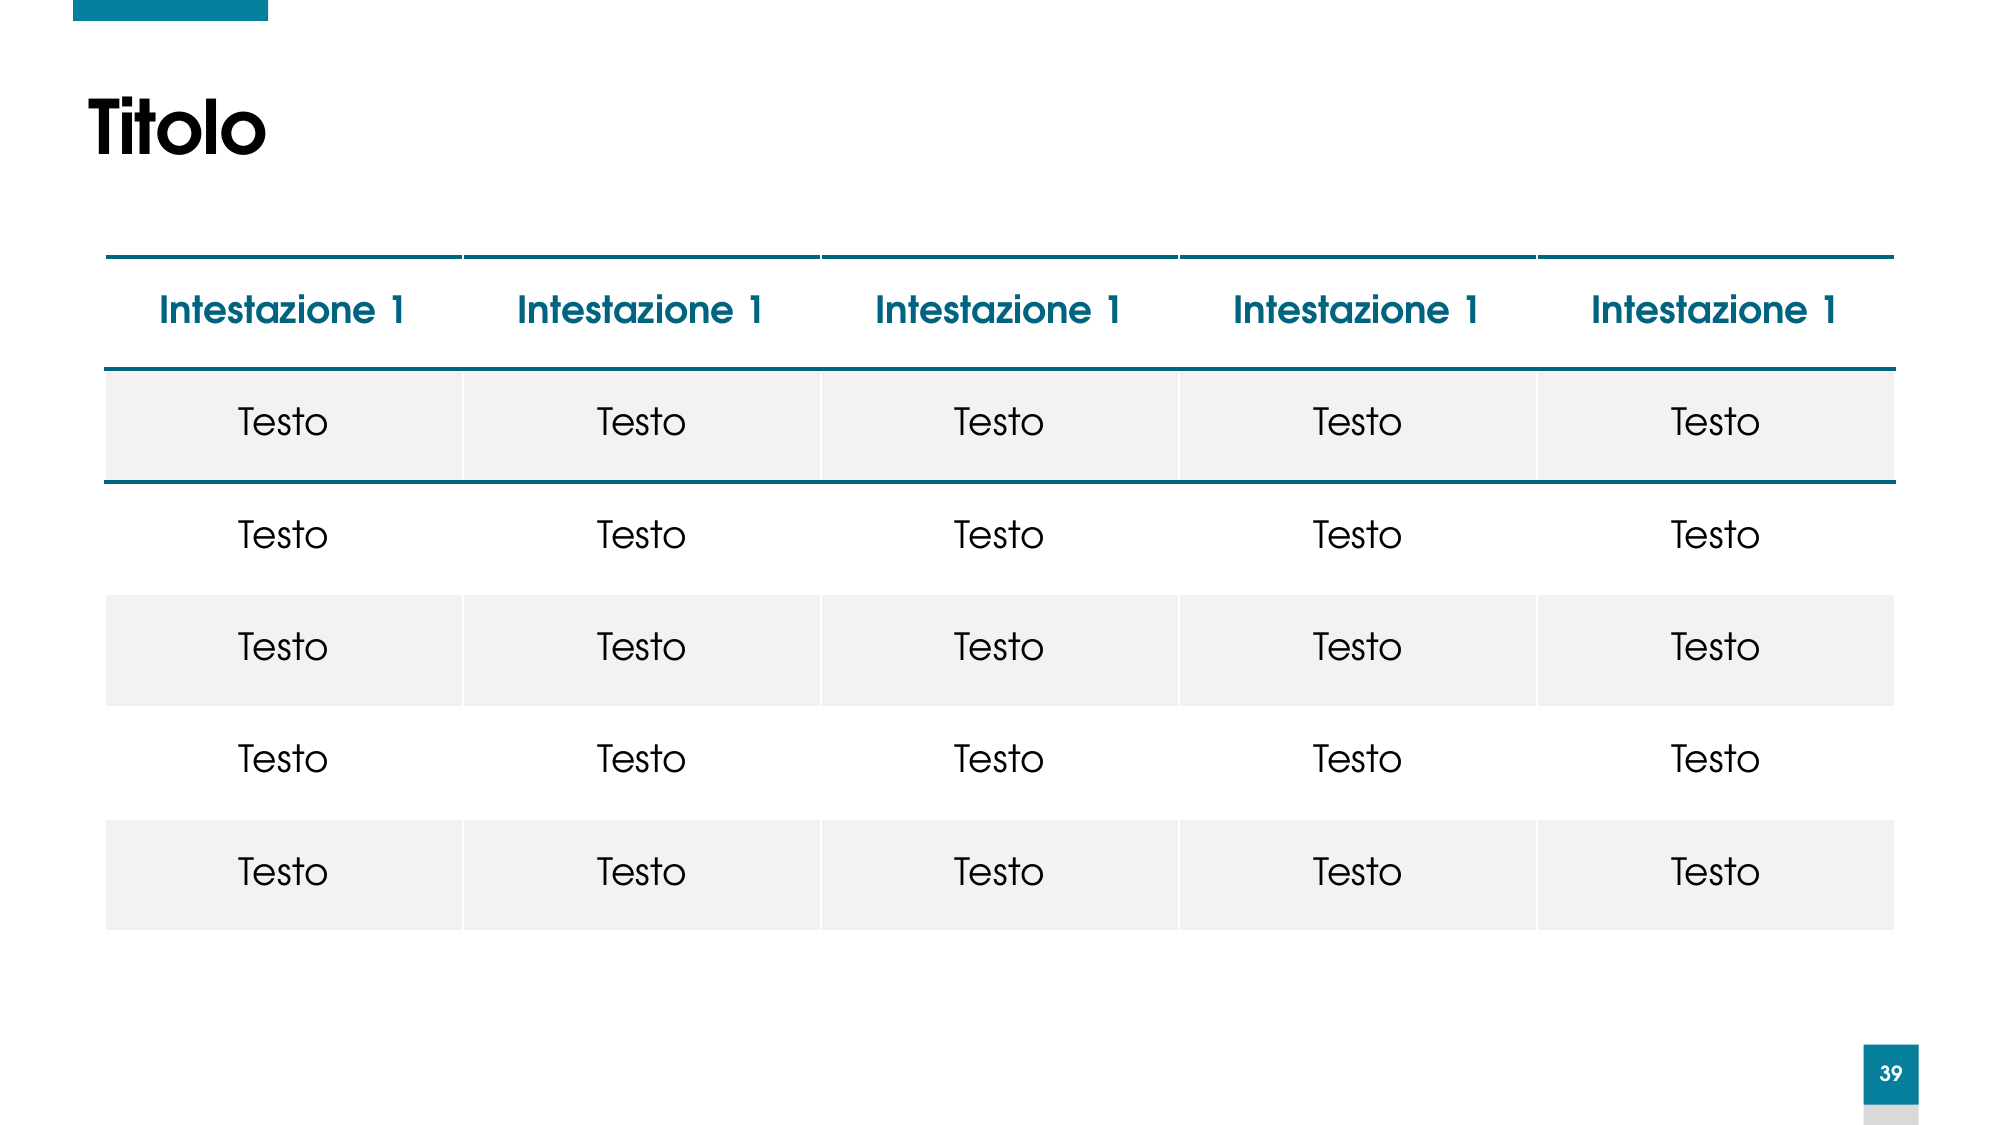

# Titolo
| Intestazione 1 | Intestazione 1 | Intestazione 1 | Intestazione 1 | Intestazione 1 |
| --- | --- | --- | --- | --- |
| Testo | Testo | Testo | Testo | Testo |
| Testo | Testo | Testo | Testo | Testo |
| Testo | Testo | Testo | Testo | Testo |
| Testo | Testo | Testo | Testo | Testo |
| Testo | Testo | Testo | Testo | Testo |